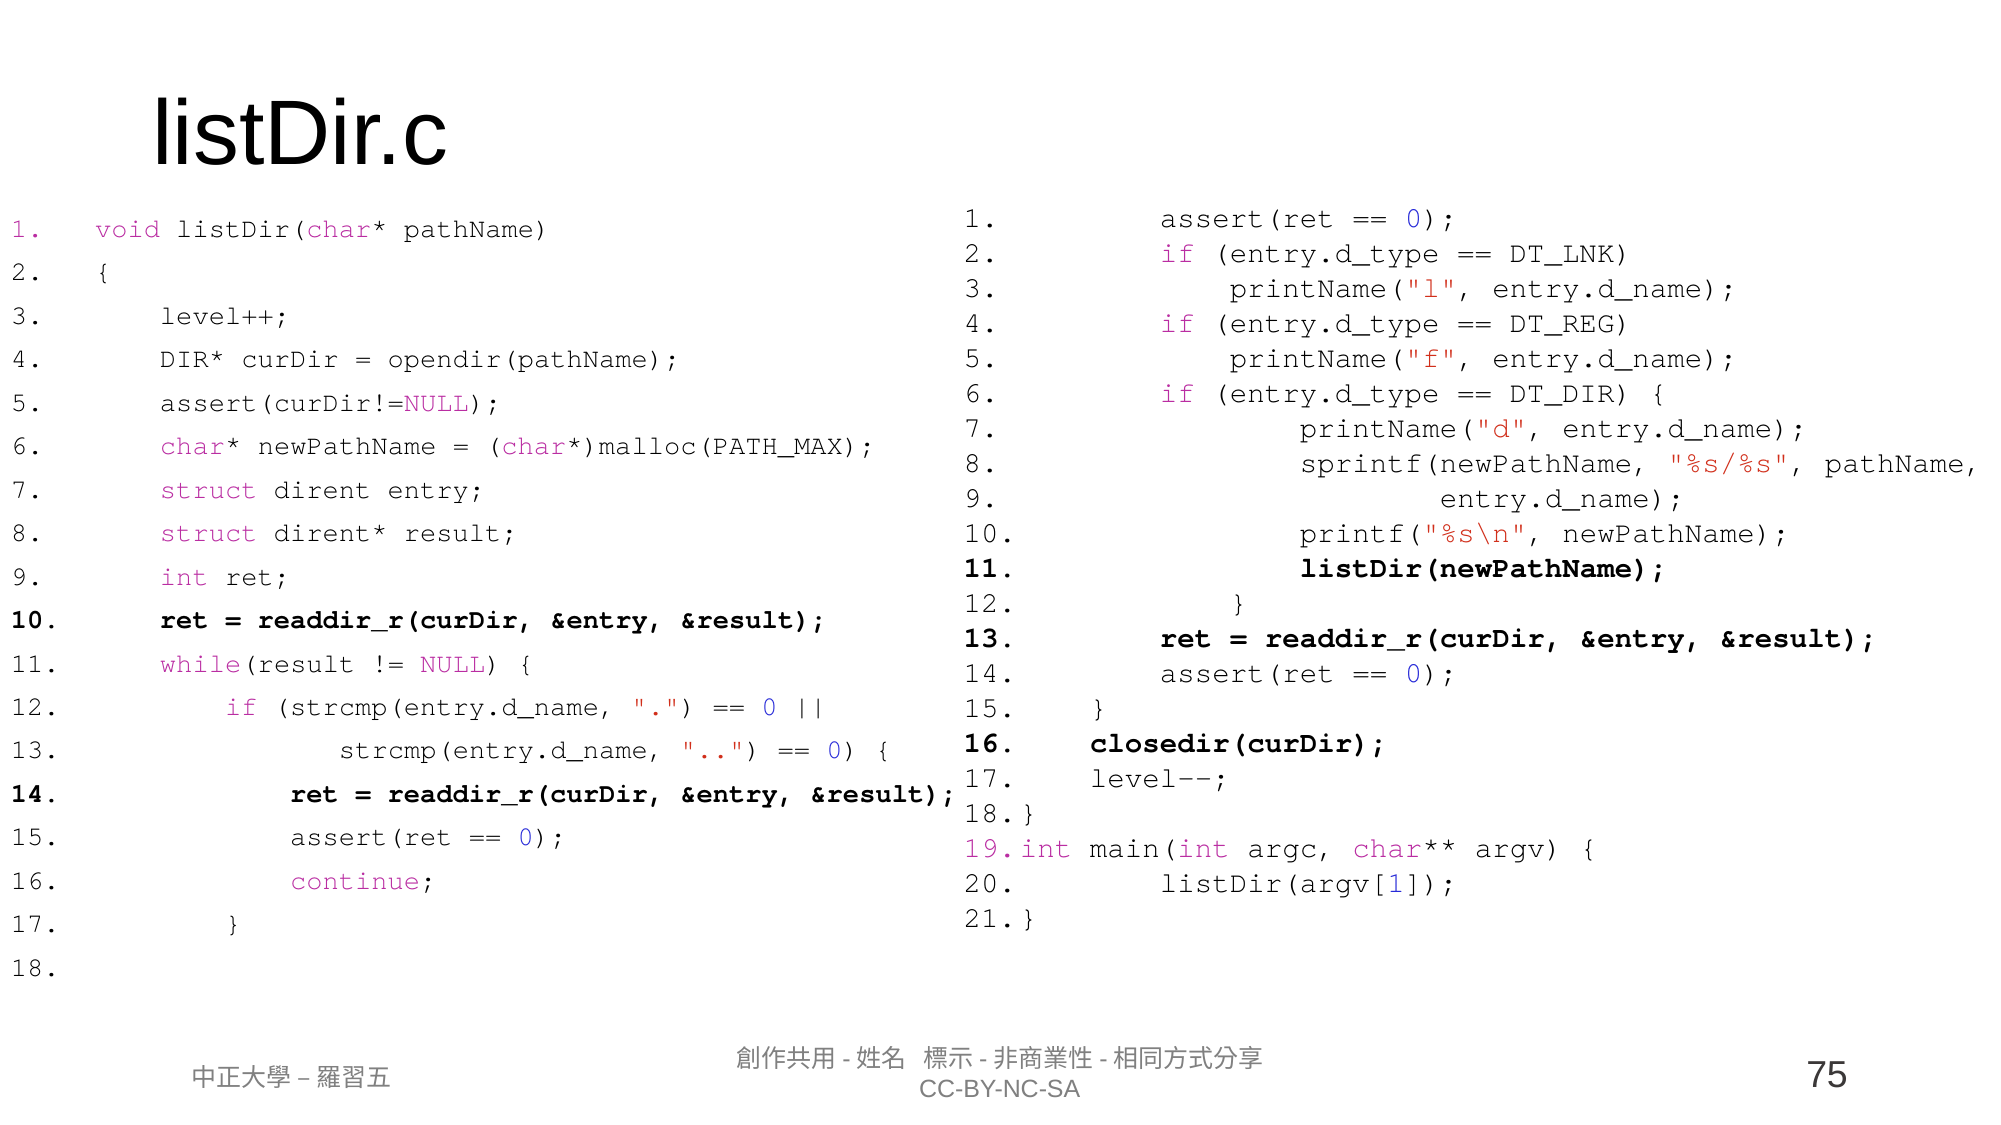

listDir.c
        assert(ret == 0);
        if (entry.d_type == DT_LNK)
            printName("l", entry.d_name);
        if (entry.d_type == DT_REG)
            printName("f", entry.d_name);
        if (entry.d_type == DT_DIR) {
                printName("d", entry.d_name);
                sprintf(newPathName, "%s/%s", pathName,
                        entry.d_name);
                printf("%s\n", newPathName);
                listDir(newPathName);
            }
        ret = readdir_r(curDir, &entry, &result);
        assert(ret == 0);
    }
    closedir(curDir);
    level--;
}
int main(int argc, char** argv) {
        listDir(argv[1]);
}

void listDir(char* pathName)
{
    level++;
    DIR* curDir = opendir(pathName);
    assert(curDir!=NULL);
    char* newPathName = (char*)malloc(PATH_MAX);
    struct dirent entry;
    struct dirent* result;
    int ret;
    ret = readdir_r(curDir, &entry, &result);
    while(result != NULL) {
        if (strcmp(entry.d_name, ".") == 0 ||
               strcmp(entry.d_name, "..") == 0) {
            ret = readdir_r(curDir, &entry, &result);
            assert(ret == 0);
            continue;
        }